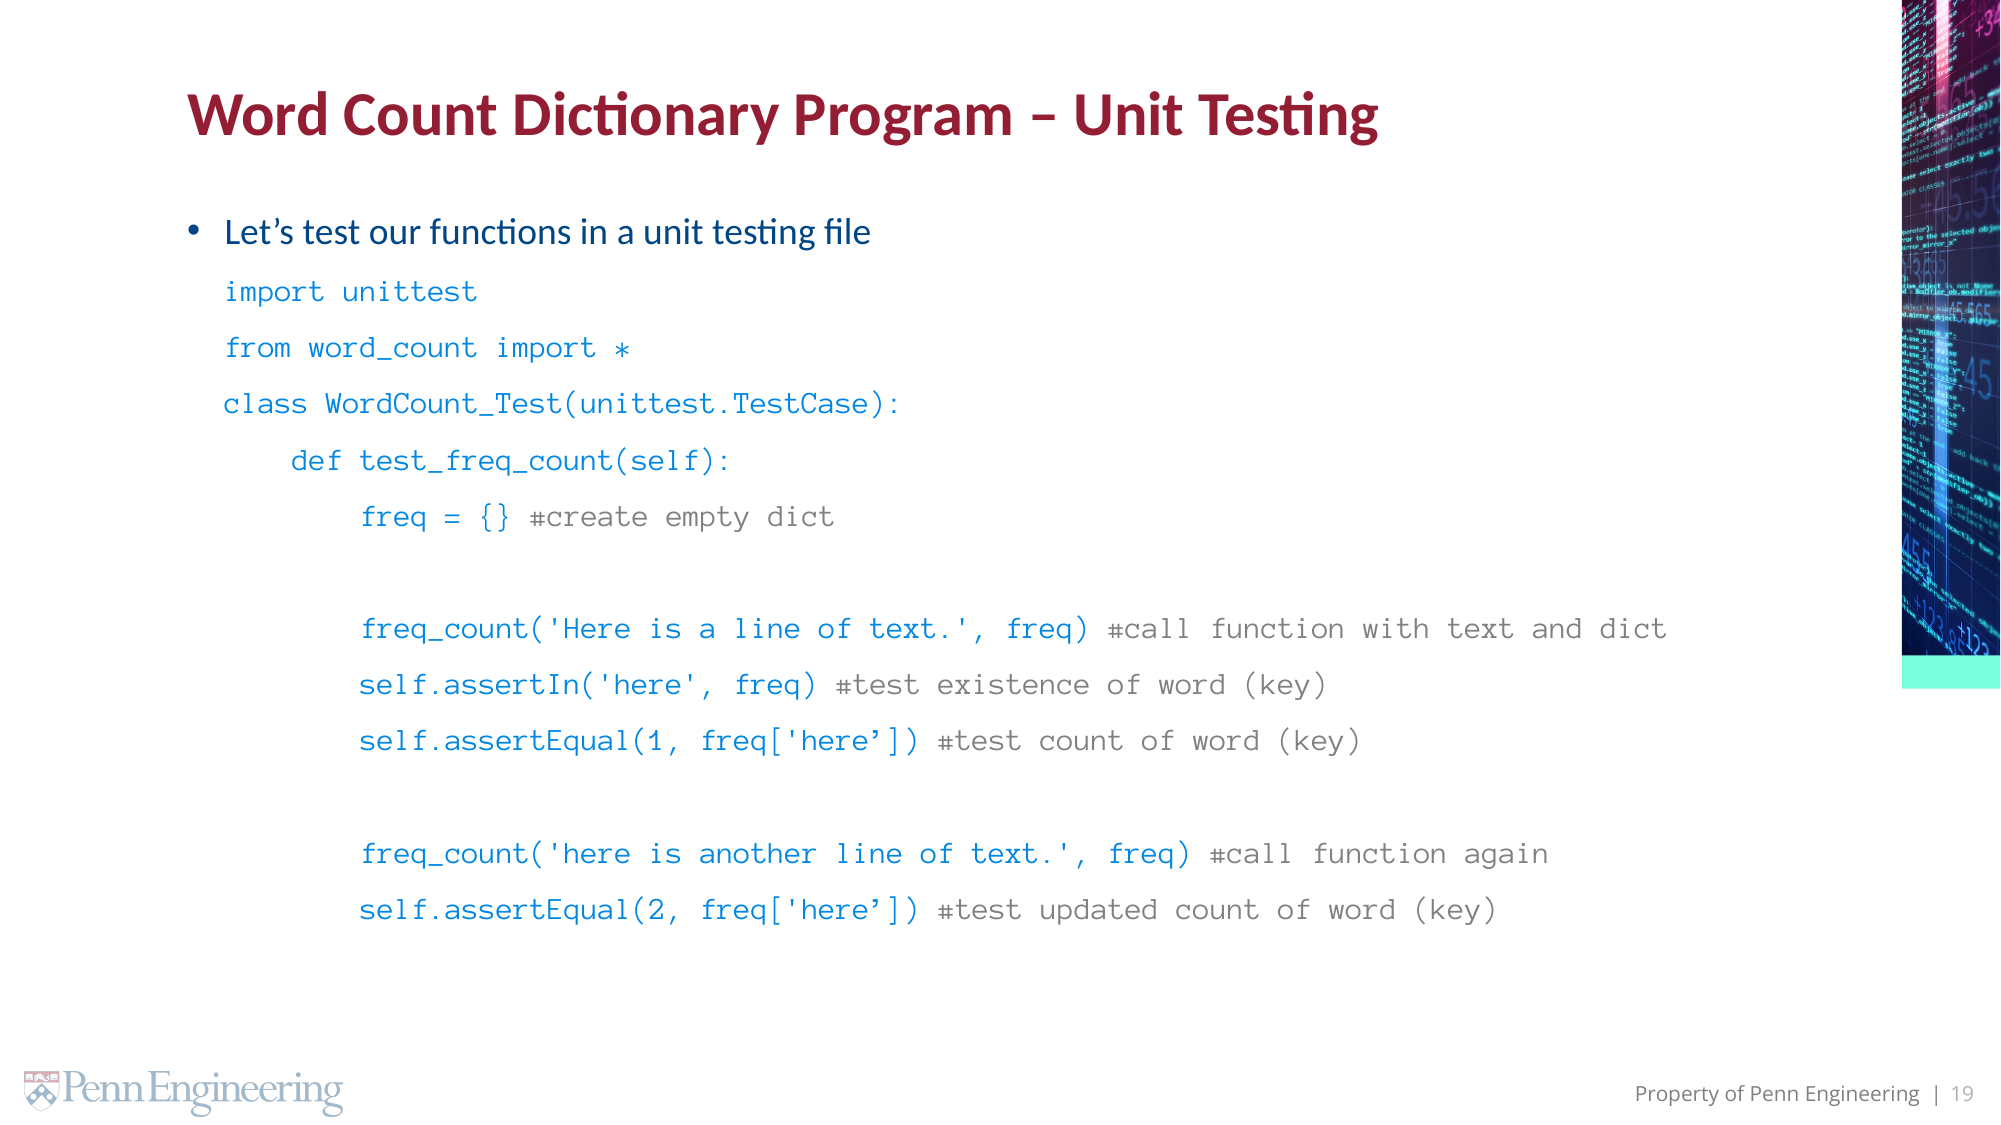

# Word Count Dictionary Program – Unit Testing
Let’s test our functions in a unit testing file
import unittest
from word_count import *
class WordCount_Test(unittest.TestCase):
    def test_freq_count(self):
        freq = {} #create empty dict
        freq_count('Here is a line of text.', freq) #call function with text and dict
        self.assertIn('here', freq) #test existence of word (key)
        self.assertEqual(1, freq['here’]) #test count of word (key)
        freq_count('here is another line of text.', freq) #call function again
        self.assertEqual(2, freq['here’]) #test updated count of word (key)
19